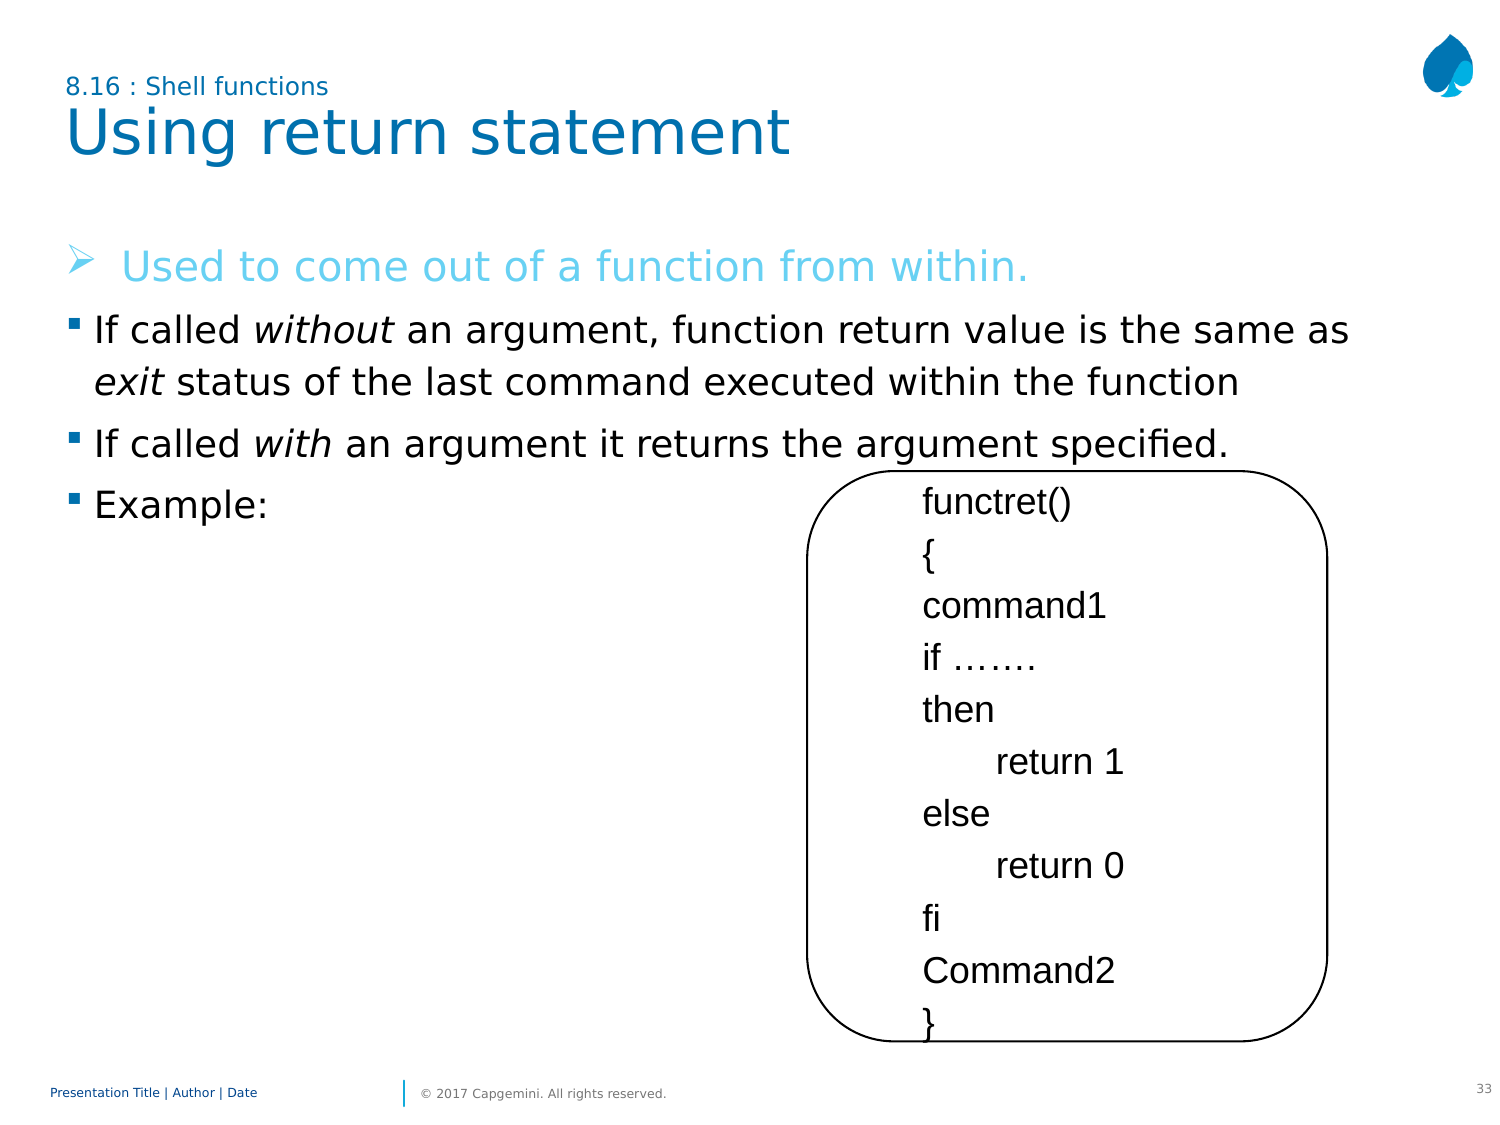

# 8.16 : Shell functions Using return statement
Used to come out of a function from within.
If called without an argument, function return value is the same as exit status of the last command executed within the function
If called with an argument it returns the argument specified.
Example:
functret()
{
command1
if …….
then
       return 1
else
       return 0
fi
Command2
}